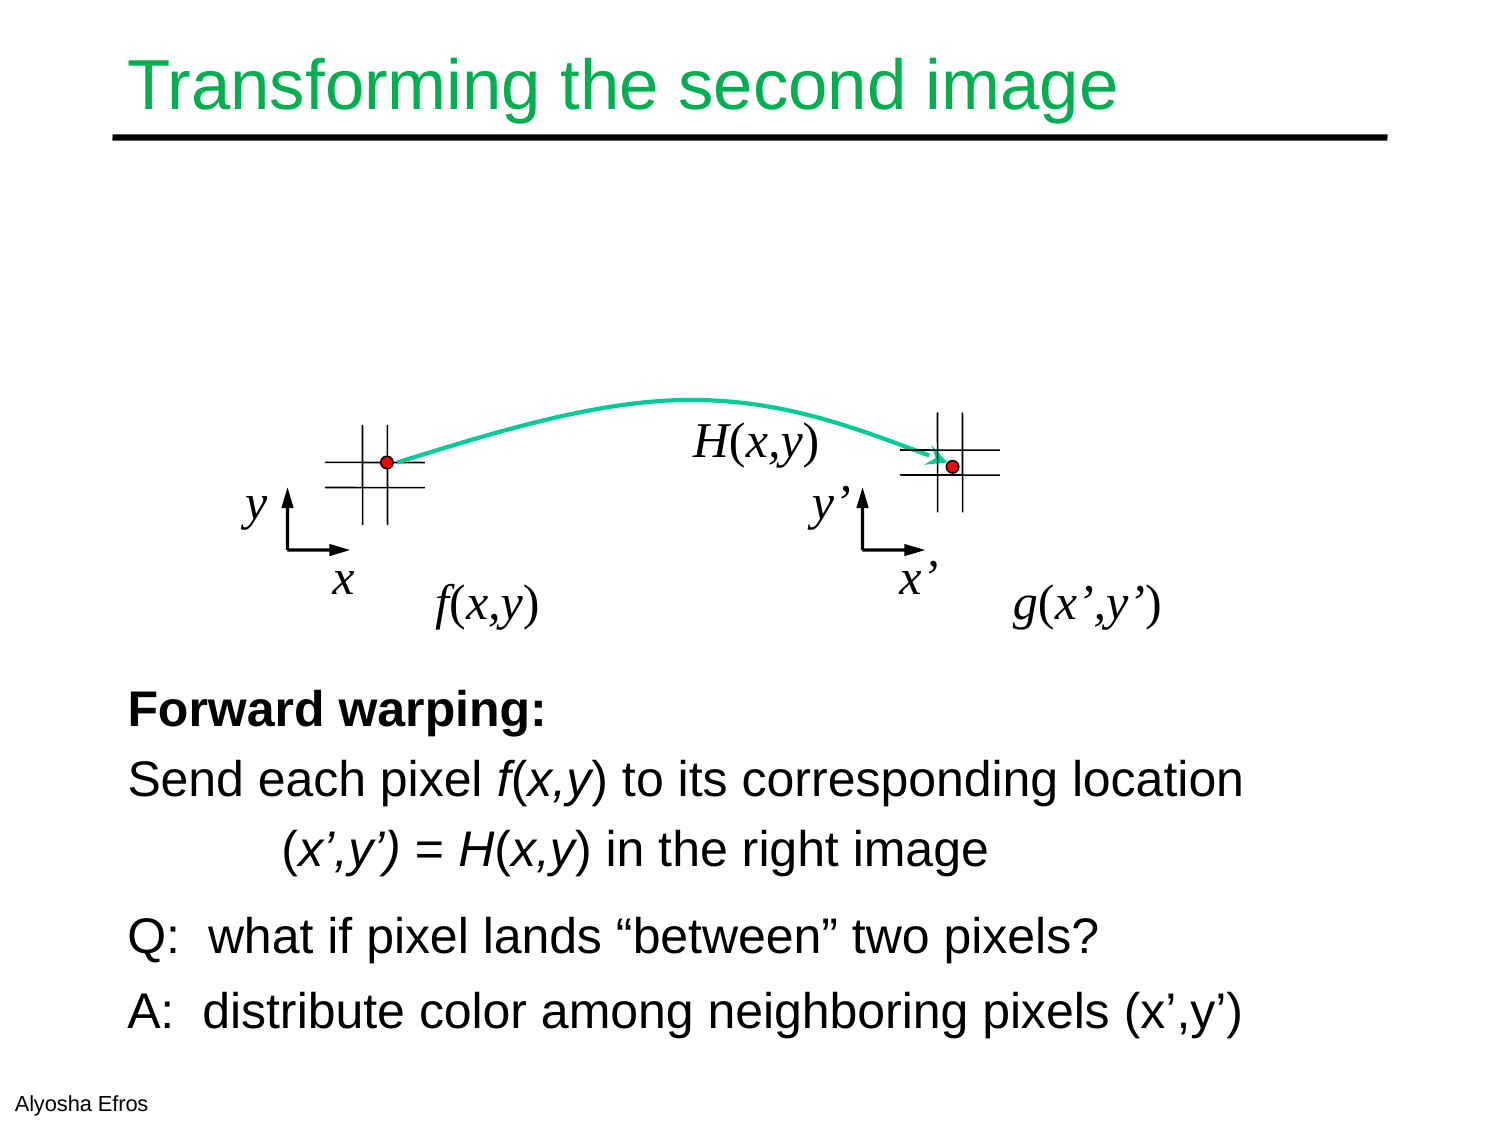

# Transforming the second image

H(x,y)

y
y’

x
x’
f(x,y)
g(x’,y’)
Forward warping:
Send each pixel f(x,y) to its corresponding location
           (x’,y’) = H(x,y) in the right image
Q:  what if pixel lands “between” two pixels?
A:  distribute color among neighboring pixels (x’,y’)
Alyosha Efros